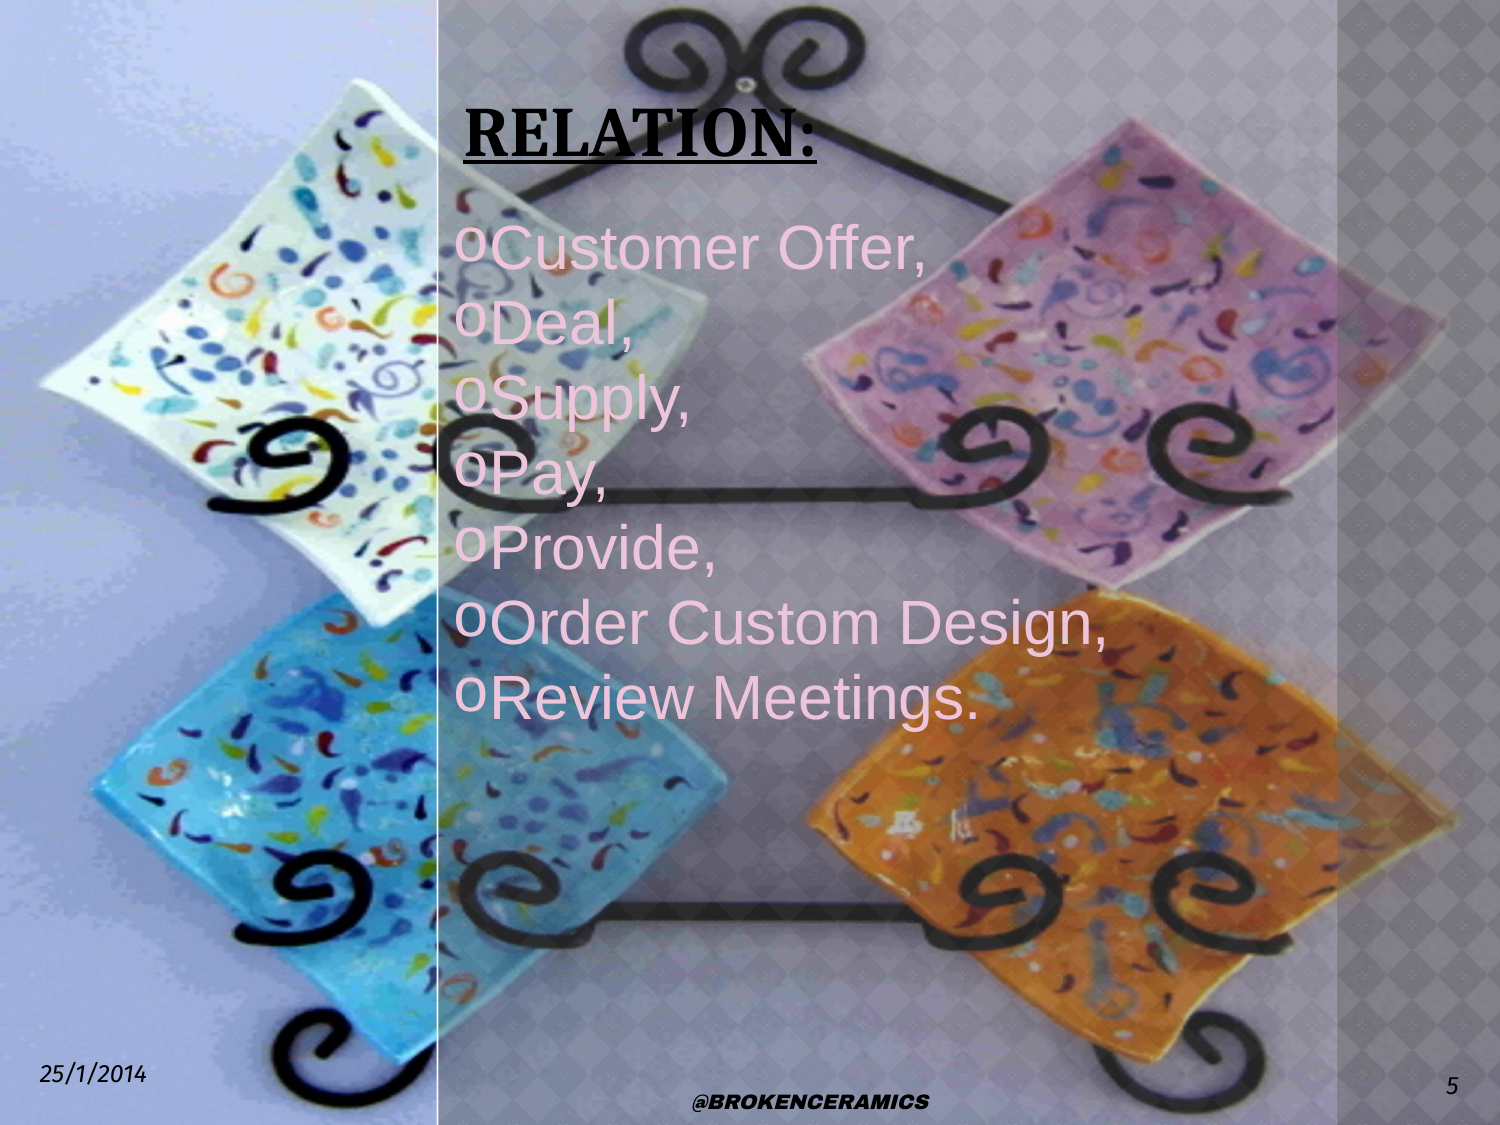

# Relation:
Customer Offer,
Deal,
Supply,
Pay,
Provide,
Order Custom Design,
Review Meetings.
25/1/2014
5
@BROKENCERAMICS